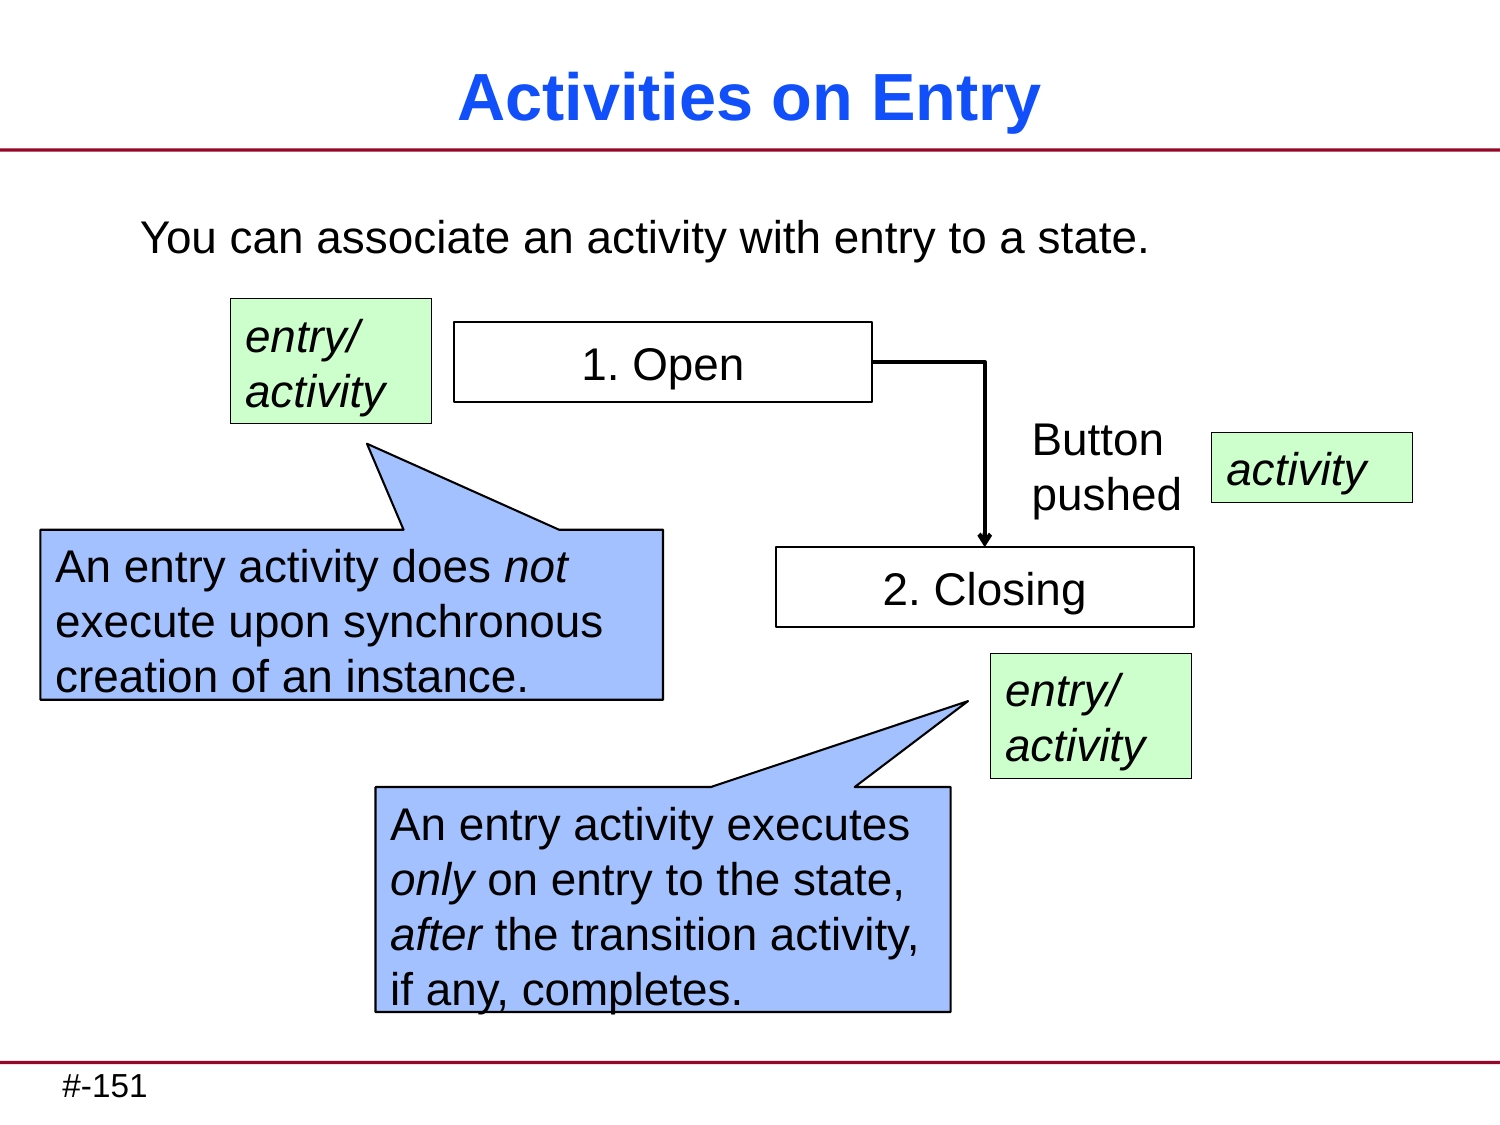

# Activities on Entry
You can associate an activity with entry to a state.

entry/
activity
1. Open
Button pushed
activity
2. Closing
entry/
activity
An entry activity does not execute upon synchronous  creation of an instance.
An entry activity executes only on entry to the state, after the transition activity, if any, completes.